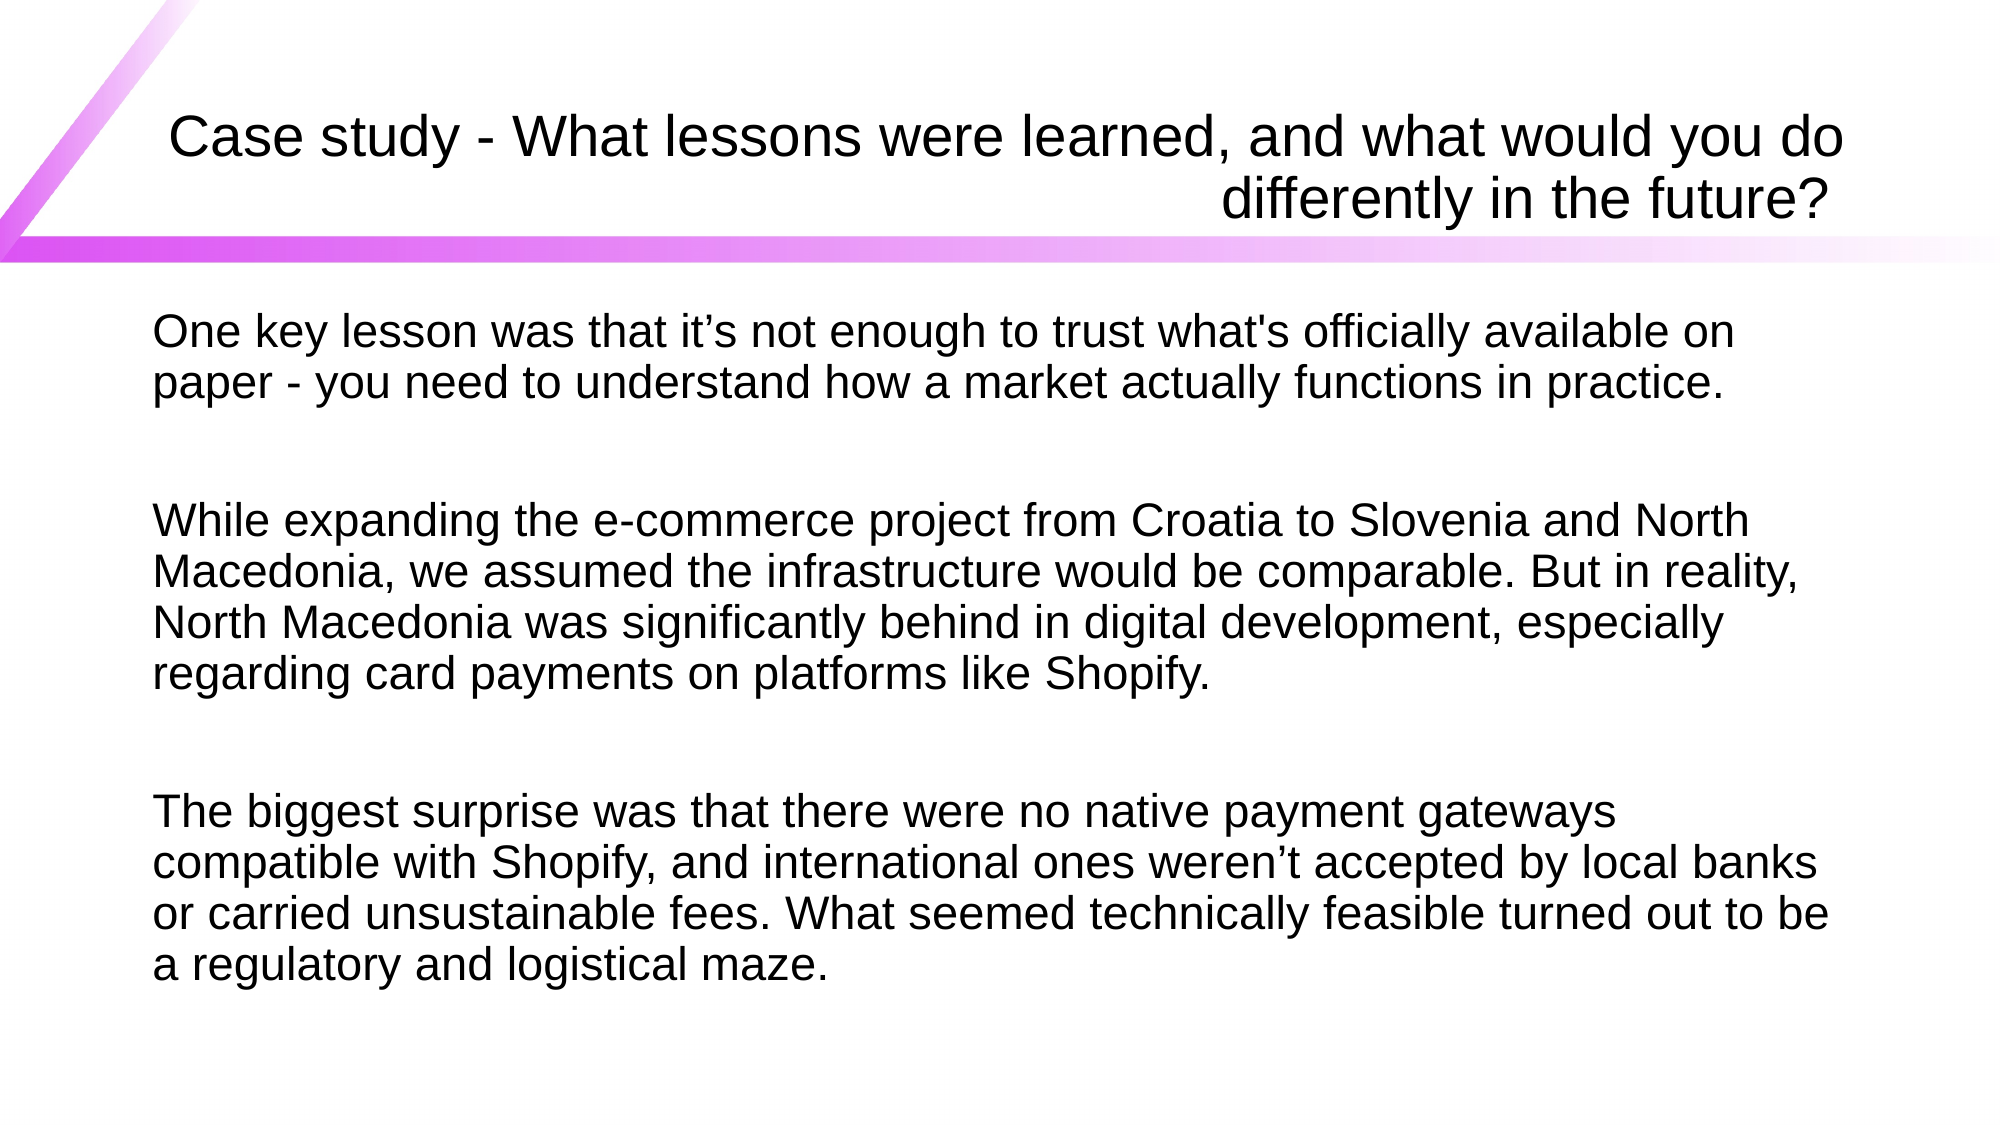

# Case study - What lessons were learned, and what would you do differently in the future?
One key lesson was that it’s not enough to trust what's officially available on paper - you need to understand how a market actually functions in practice.

While expanding the e-commerce project from Croatia to Slovenia and North Macedonia, we assumed the infrastructure would be comparable. But in reality, North Macedonia was significantly behind in digital development, especially regarding card payments on platforms like Shopify.

The biggest surprise was that there were no native payment gateways compatible with Shopify, and international ones weren’t accepted by local banks or carried unsustainable fees. What seemed technically feasible turned out to be a regulatory and logistical maze.